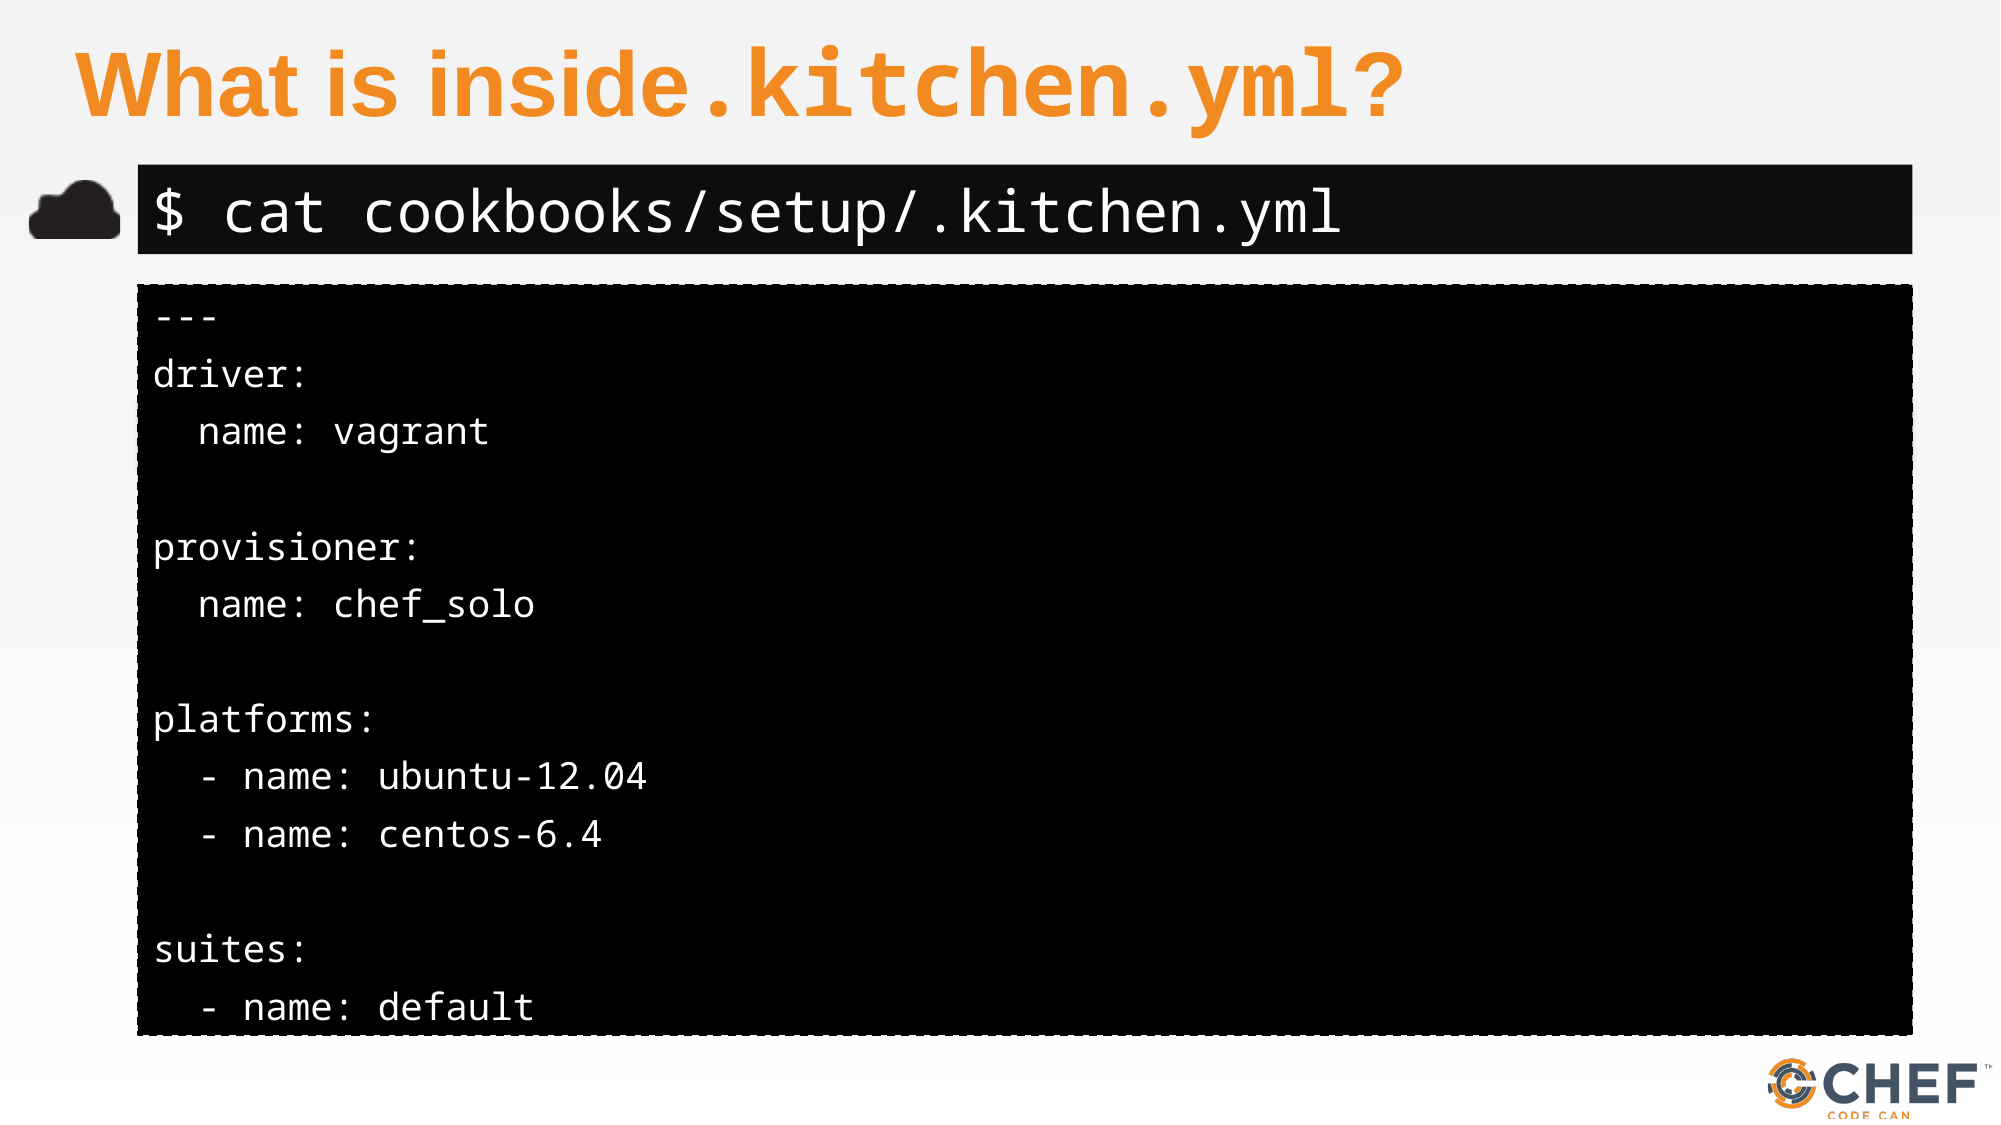

# What is inside.kitchen.yml?
$ cat cookbooks/setup/.kitchen.yml
---
driver:
  name: vagrant

provisioner:
  name: chef_solo

platforms:
  - name: ubuntu-12.04
  - name: centos-6.4

suites:
  - name: default